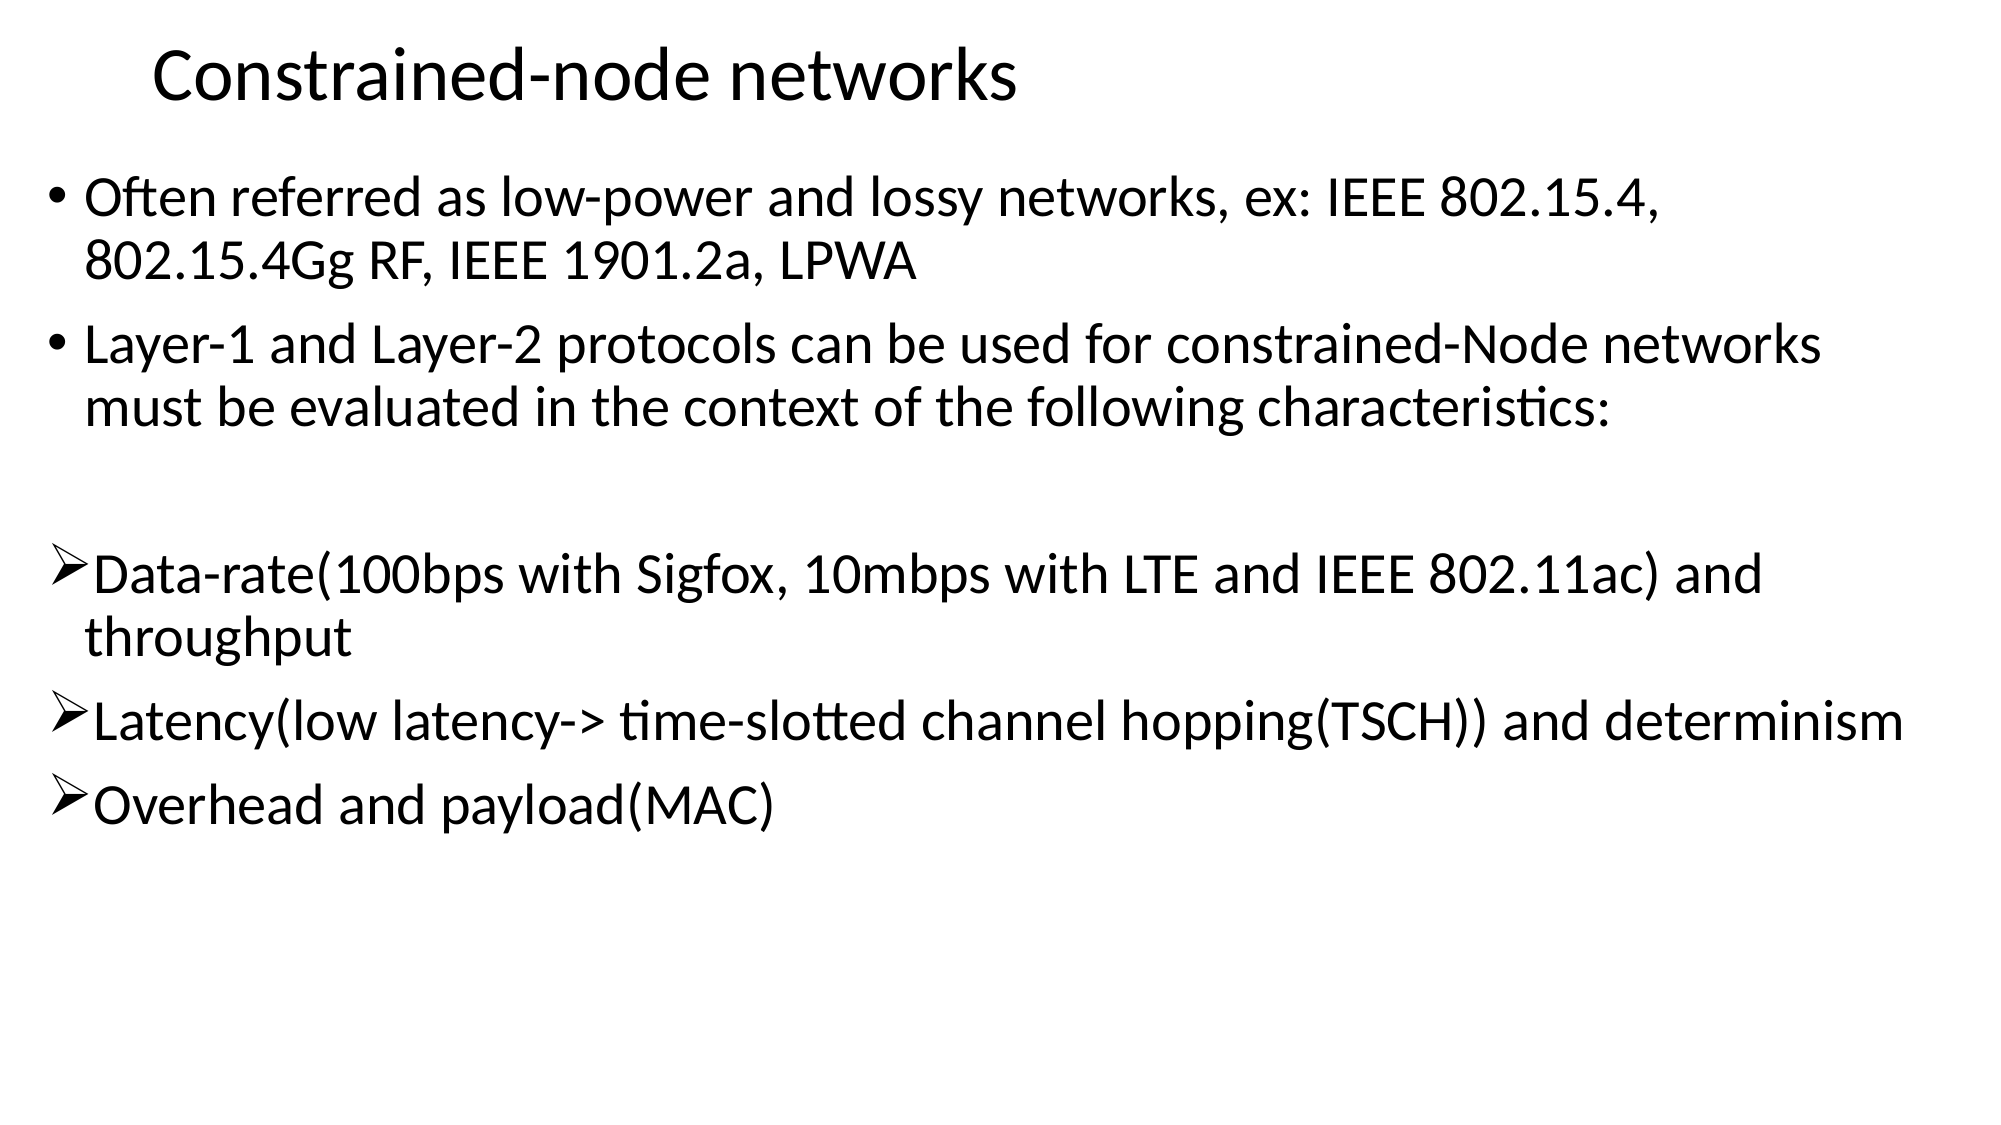

# Constrained-node networks
Often referred as low-power and lossy networks, ex: IEEE 802.15.4, 802.15.4Gg RF, IEEE 1901.2a, LPWA
Layer-1 and Layer-2 protocols can be used for constrained-Node networks must be evaluated in the context of the following characteristics:

Data-rate(100bps with Sigfox, 10mbps with LTE and IEEE 802.11ac) and throughput
Latency(low latency-> time-slotted channel hopping(TSCH)) and determinism
Overhead and payload(MAC)